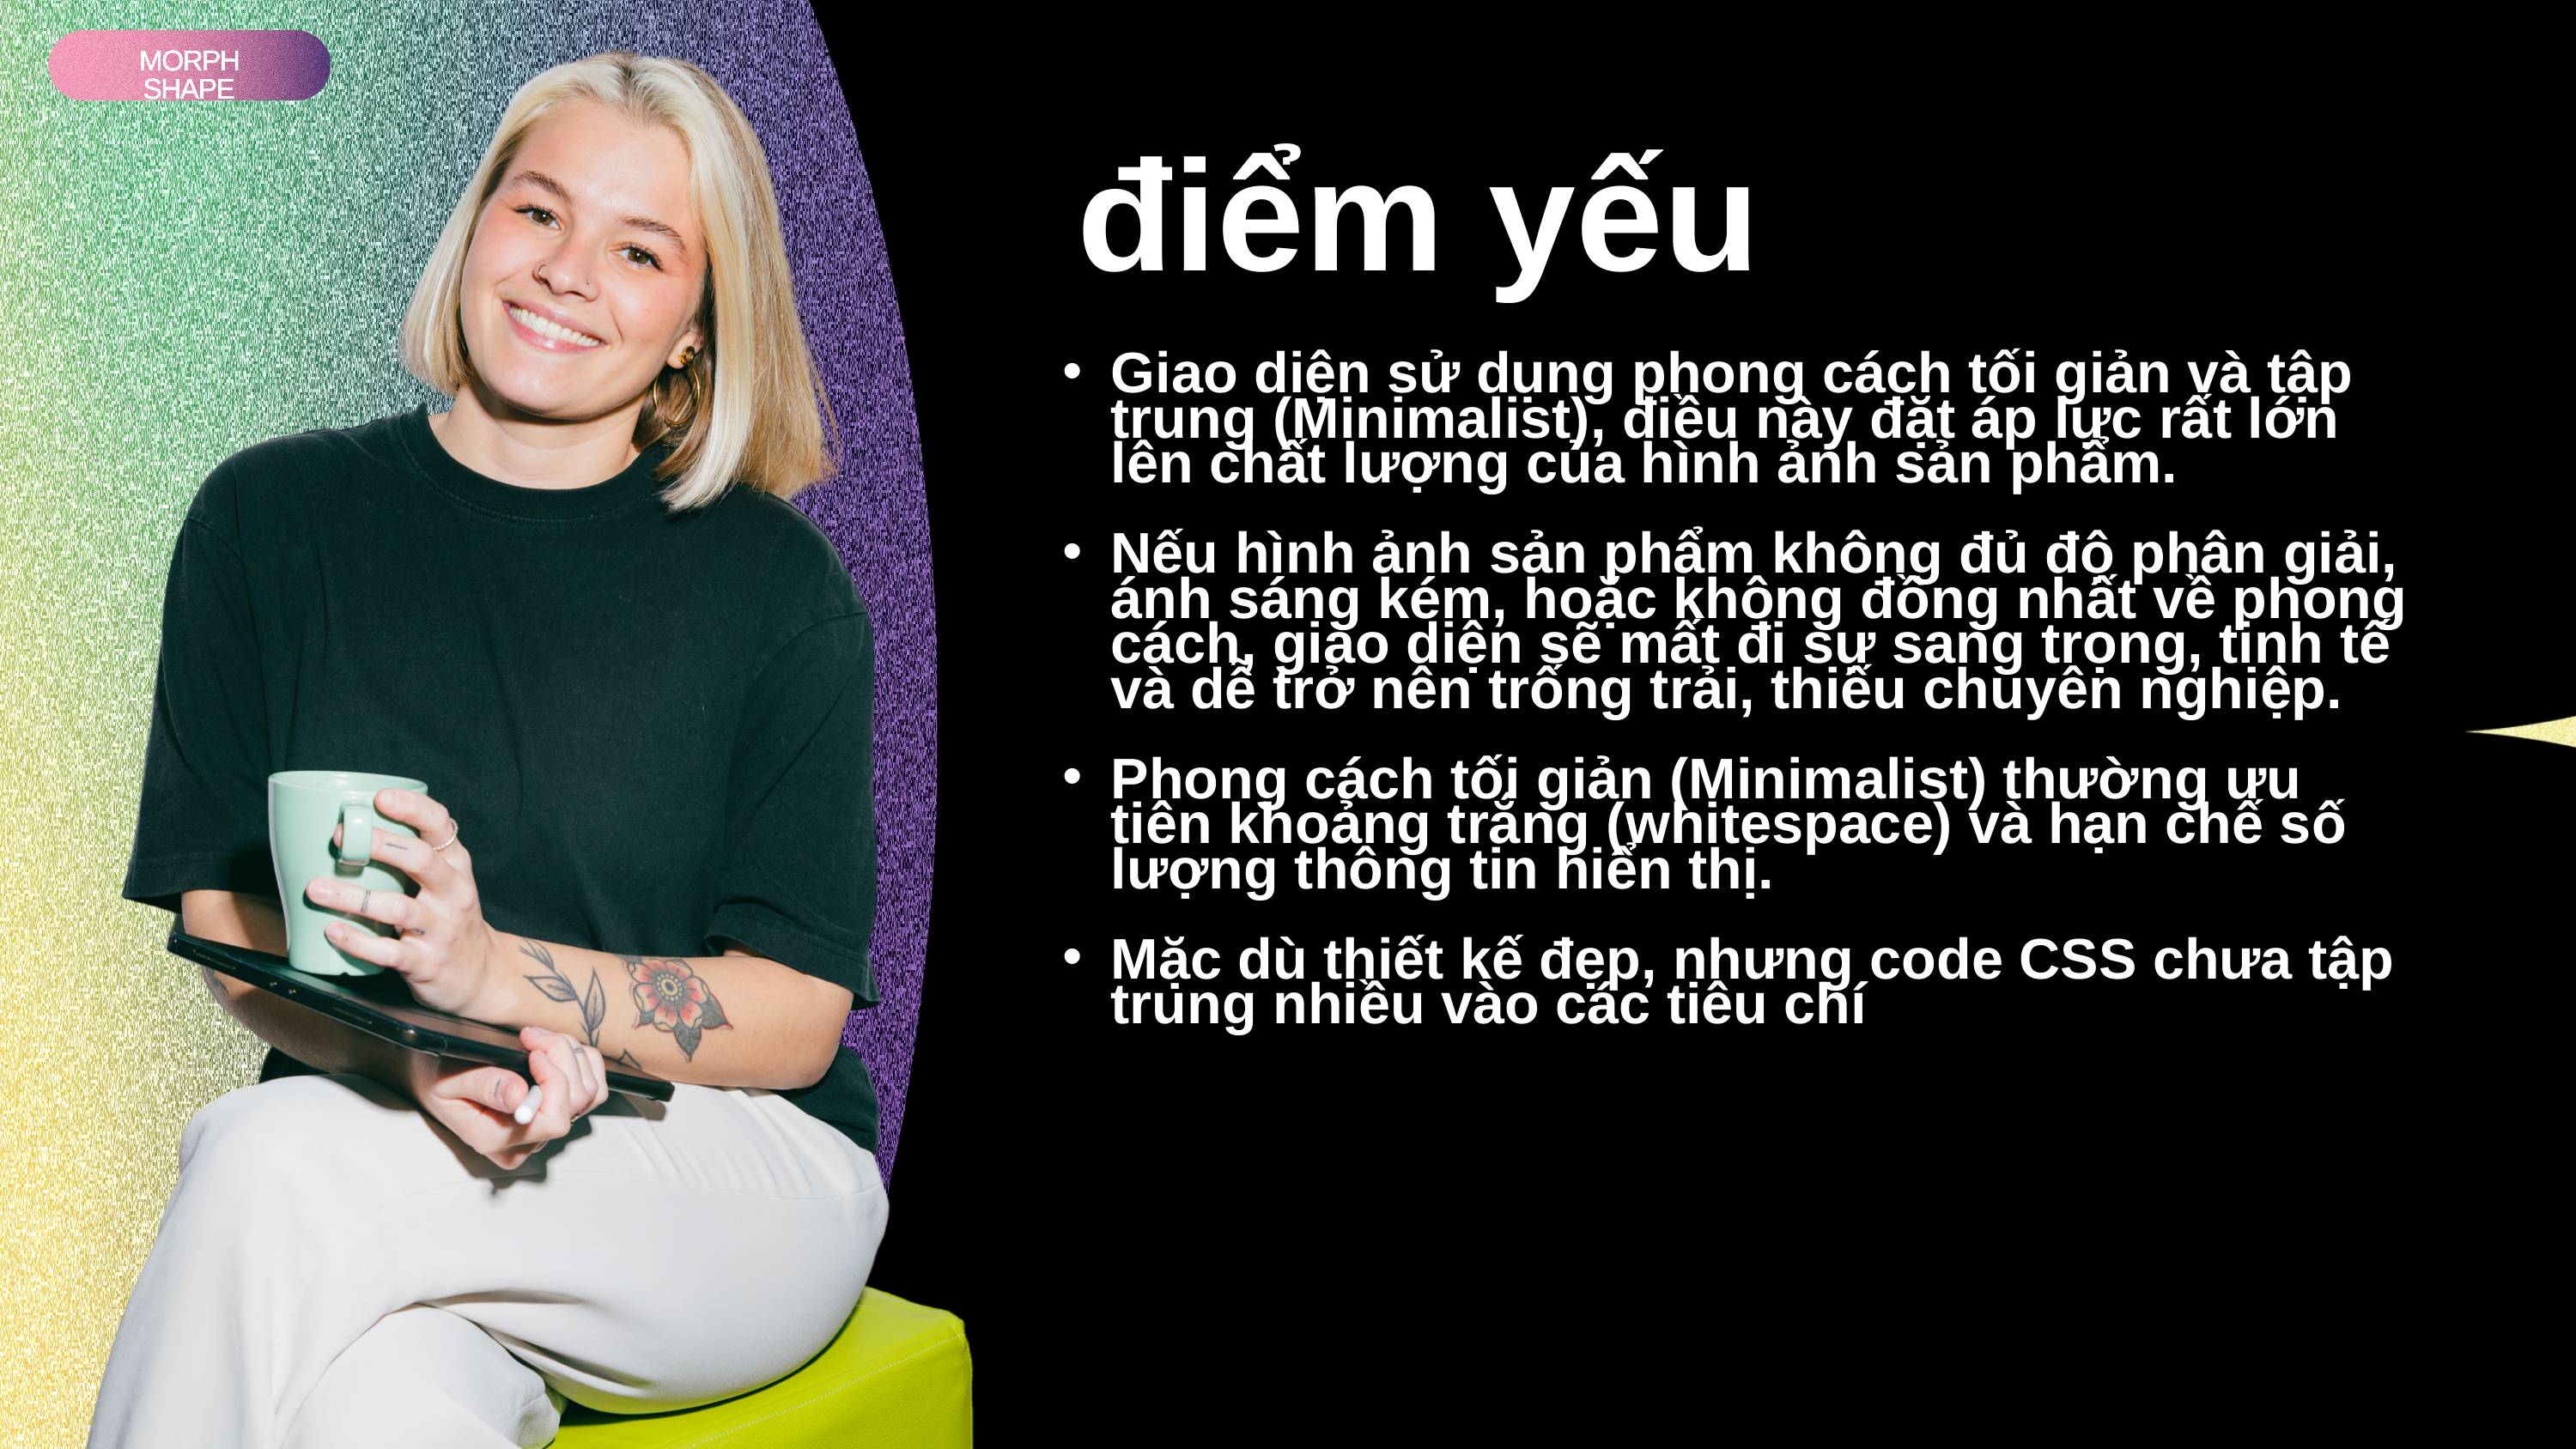

MORPH SHAPE
MORPH SHAPE
MORPH SHAPE
MORPH SHAPE
MORPH SHAPE

điểm yếu
Giao diện sử dụng phong cách tối giản và tập trung (Minimalist), điều này đặt áp lực rất lớn lên chất lượng của hình ảnh sản phẩm.

Nếu hình ảnh sản phẩm không đủ độ phân giải, ánh sáng kém, hoặc không đồng nhất về phong cách, giao diện sẽ mất đi sự sang trọng, tinh tế và dễ trở nên trống trải, thiếu chuyên nghiệp.

Phong cách tối giản (Minimalist) thường ưu tiên khoảng trắng (whitespace) và hạn chế số lượng thông tin hiển thị.

Mặc dù thiết kế đẹp, nhưng code CSS chưa tập trung nhiều vào các tiêu chí

Gallery

OUR PROJECTS

Briefly elaborate on what you want to discuss. Lorem ipsum dolor sit amet, consectetur adipiscing elit, sed do.